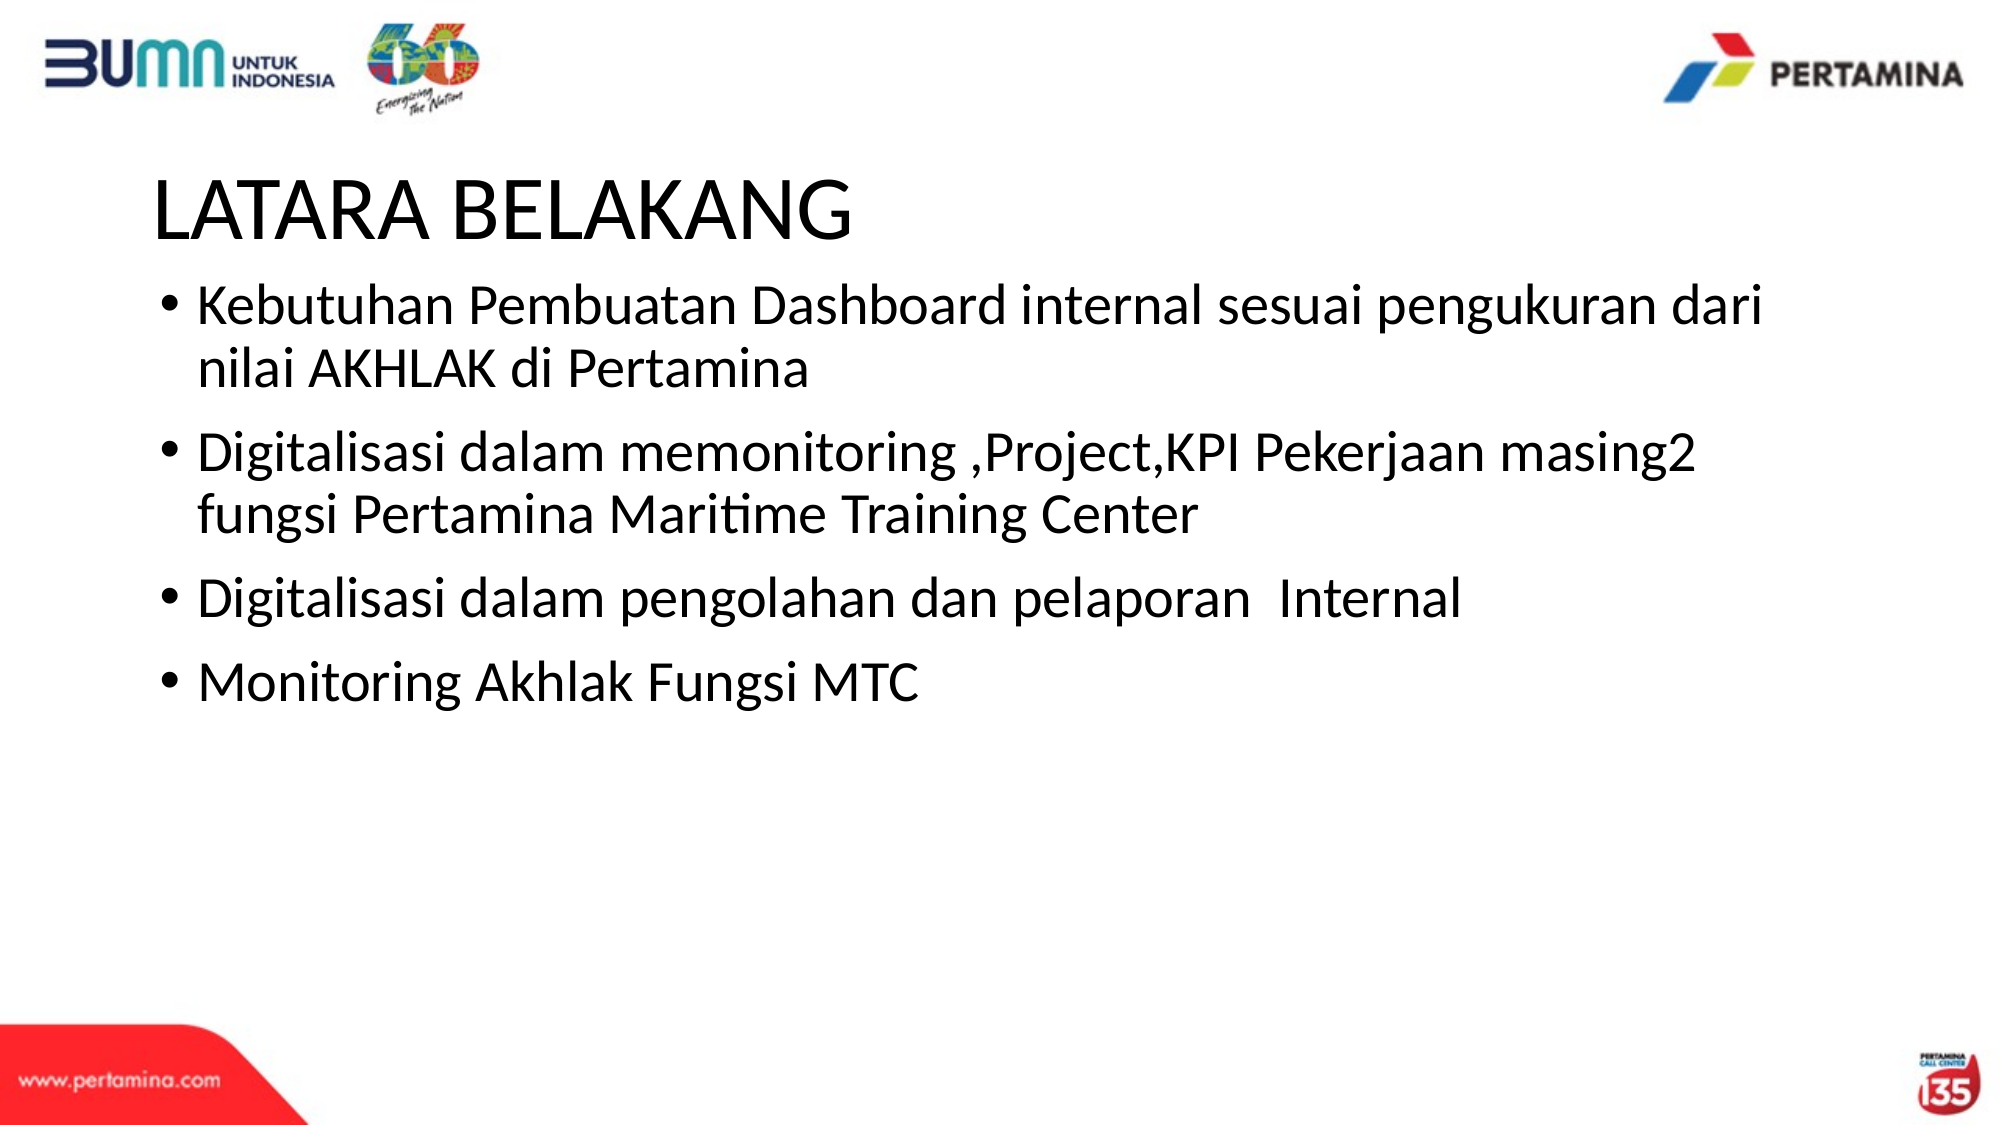

# LATARA BELAKANG
Kebutuhan Pembuatan Dashboard internal sesuai pengukuran dari nilai AKHLAK di Pertamina
Digitalisasi dalam memonitoring ,Project,KPI Pekerjaan masing2  fungsi Pertamina Maritime Training Center
Digitalisasi dalam pengolahan dan pelaporan  Internal
Monitoring Akhlak Fungsi MTC